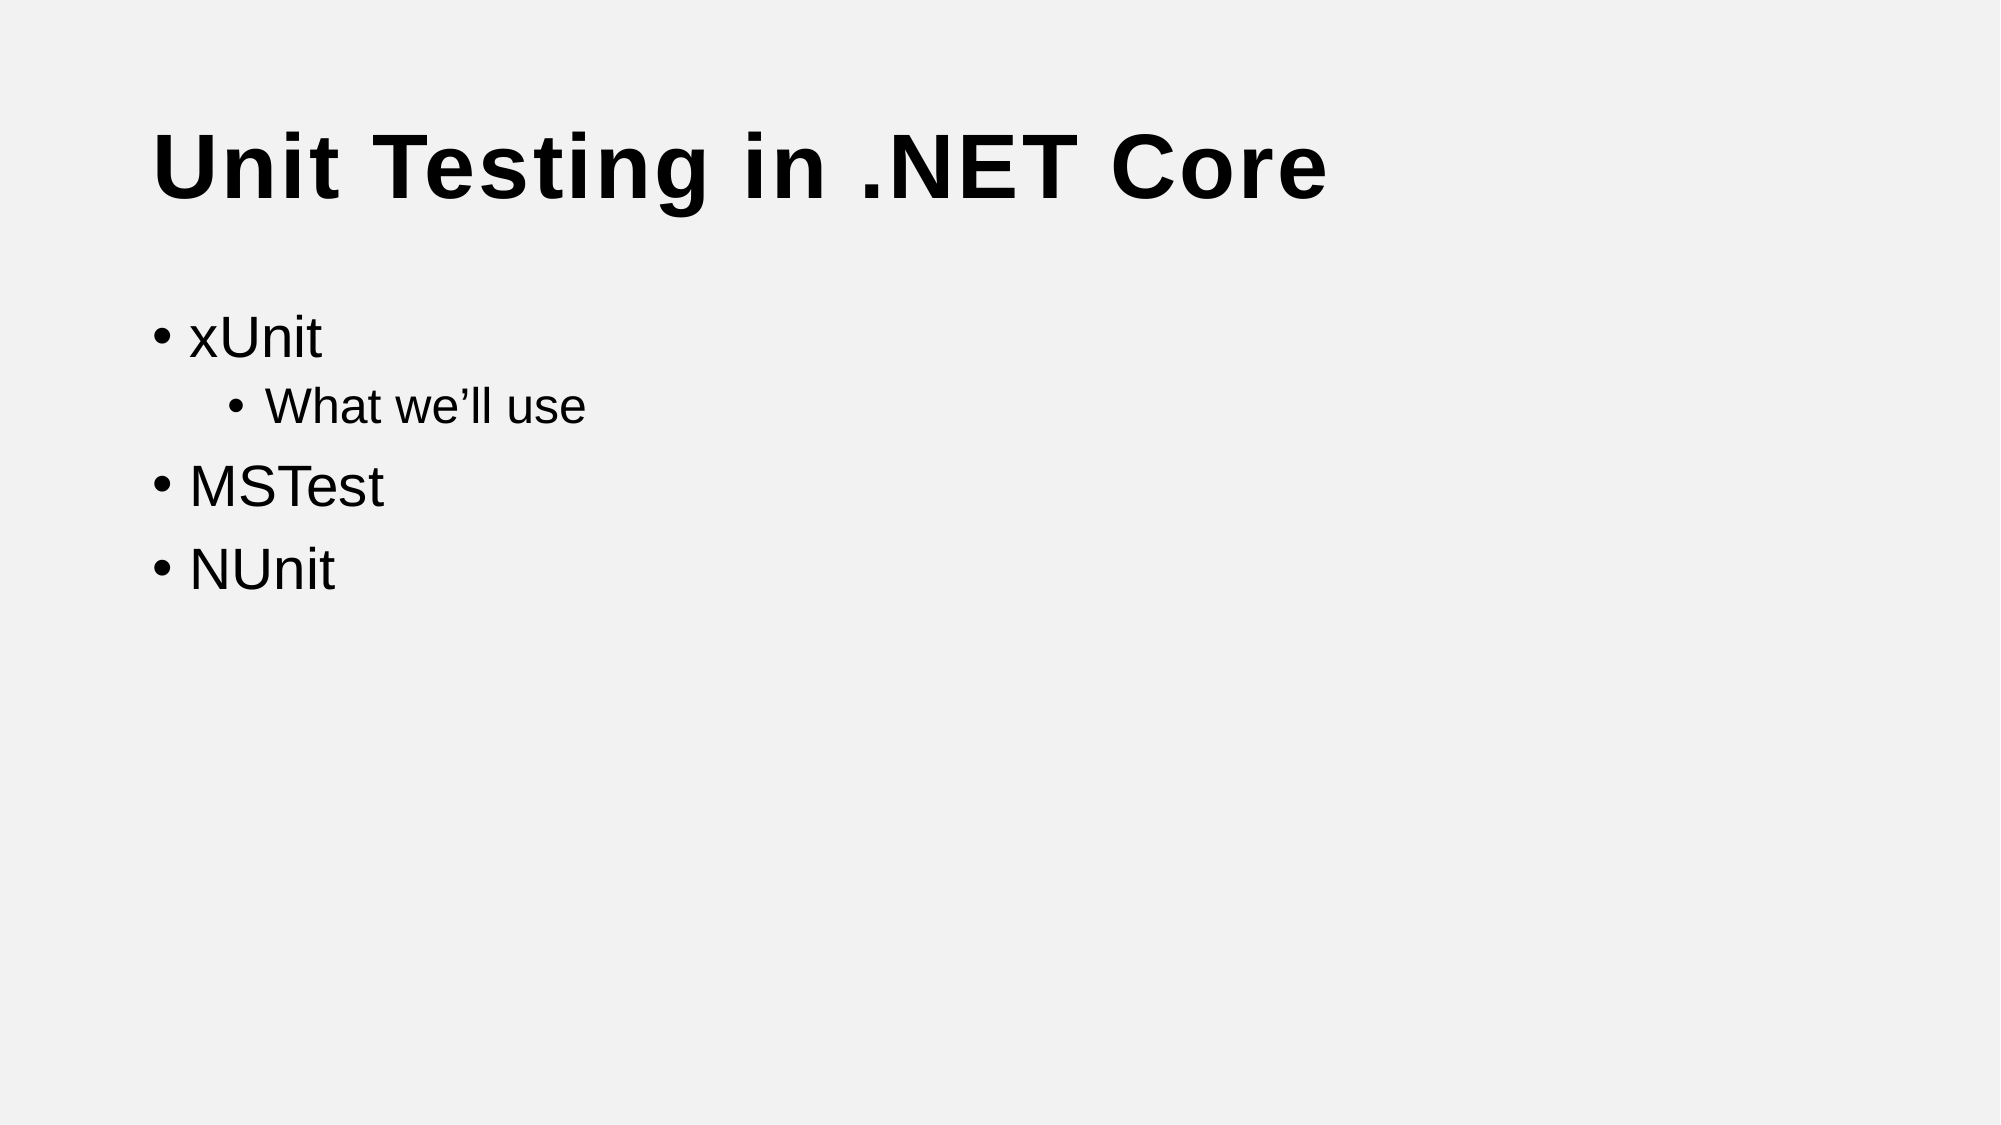

# Unit Testing in .NET Core
xUnit
What we’ll use
MSTest
NUnit